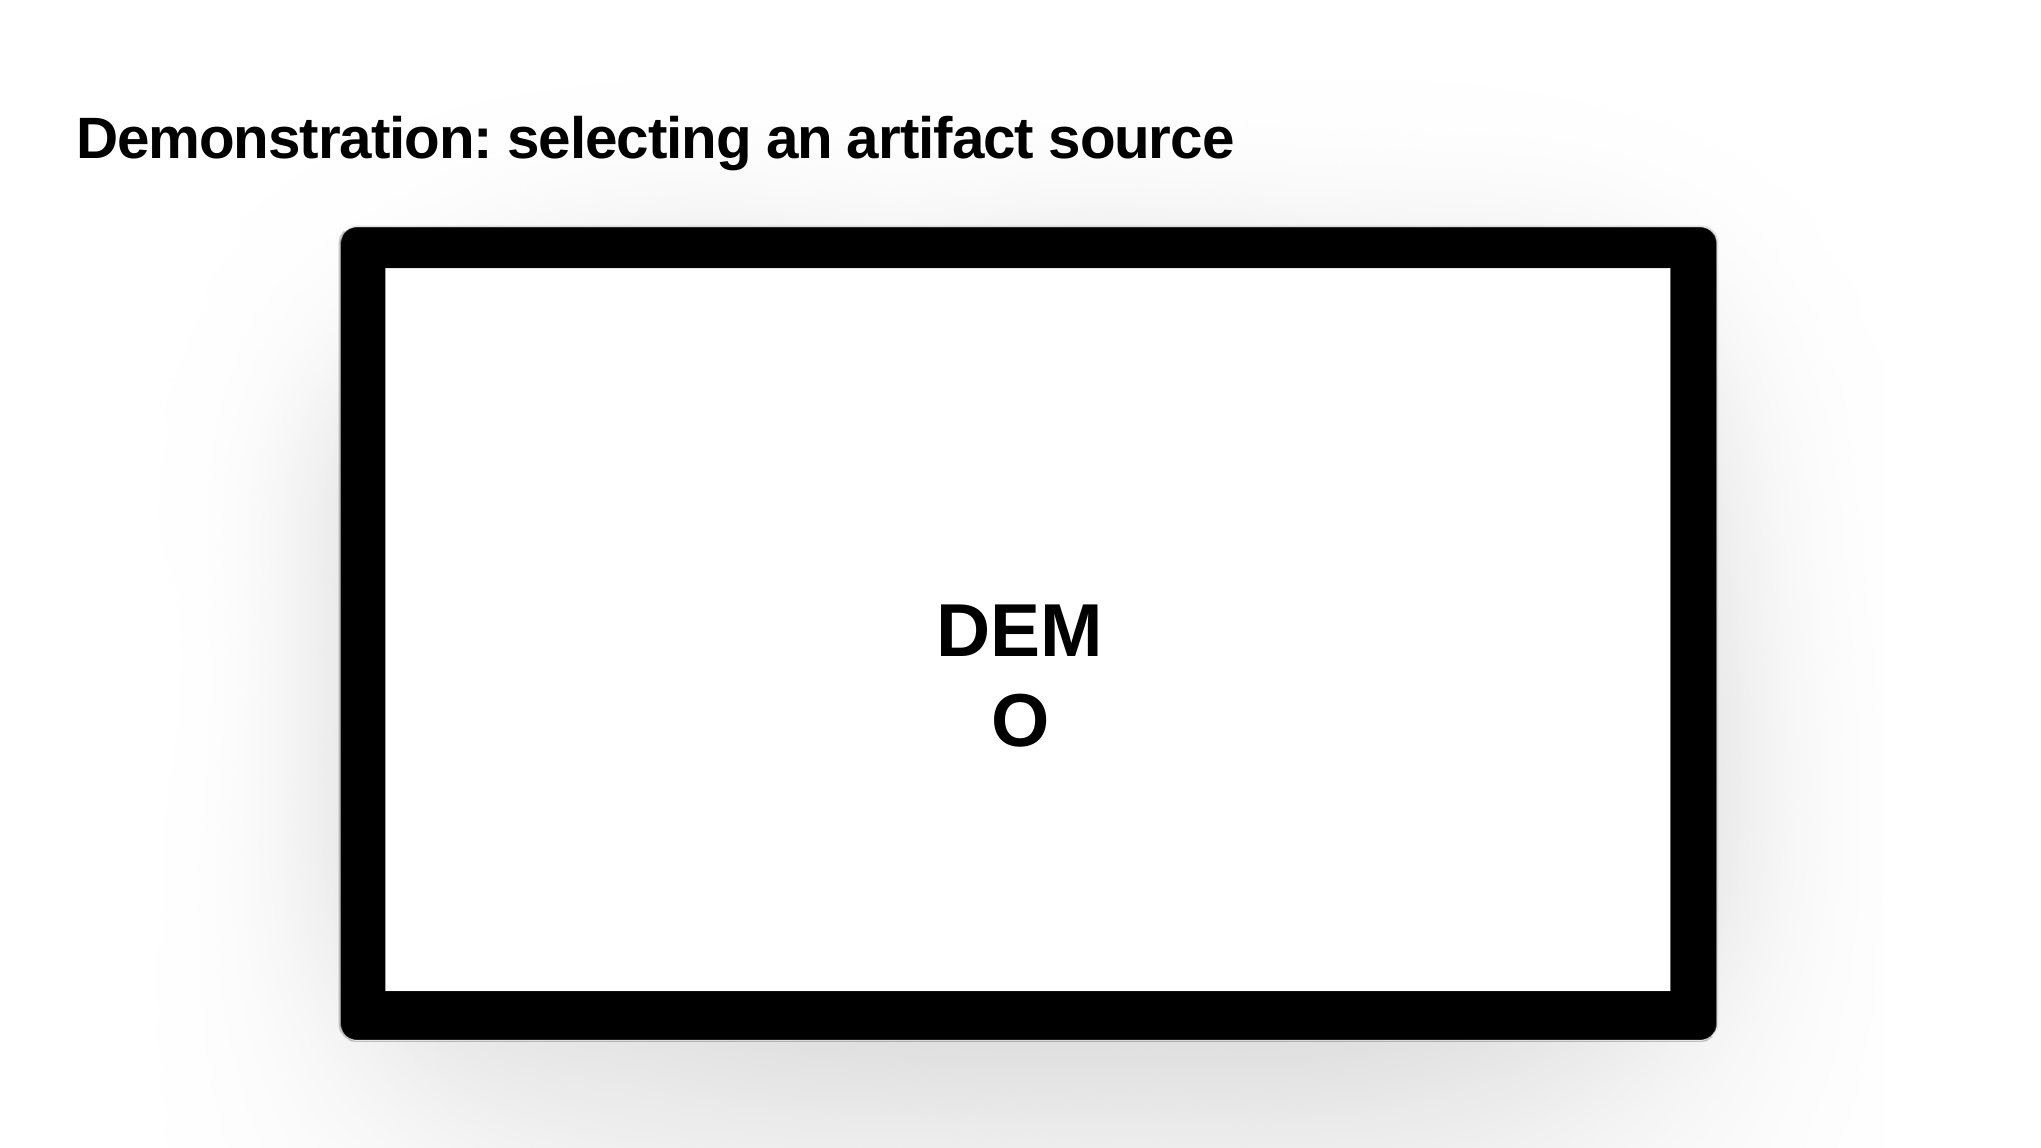

# Demonstration: selecting an artifact source
DEMO